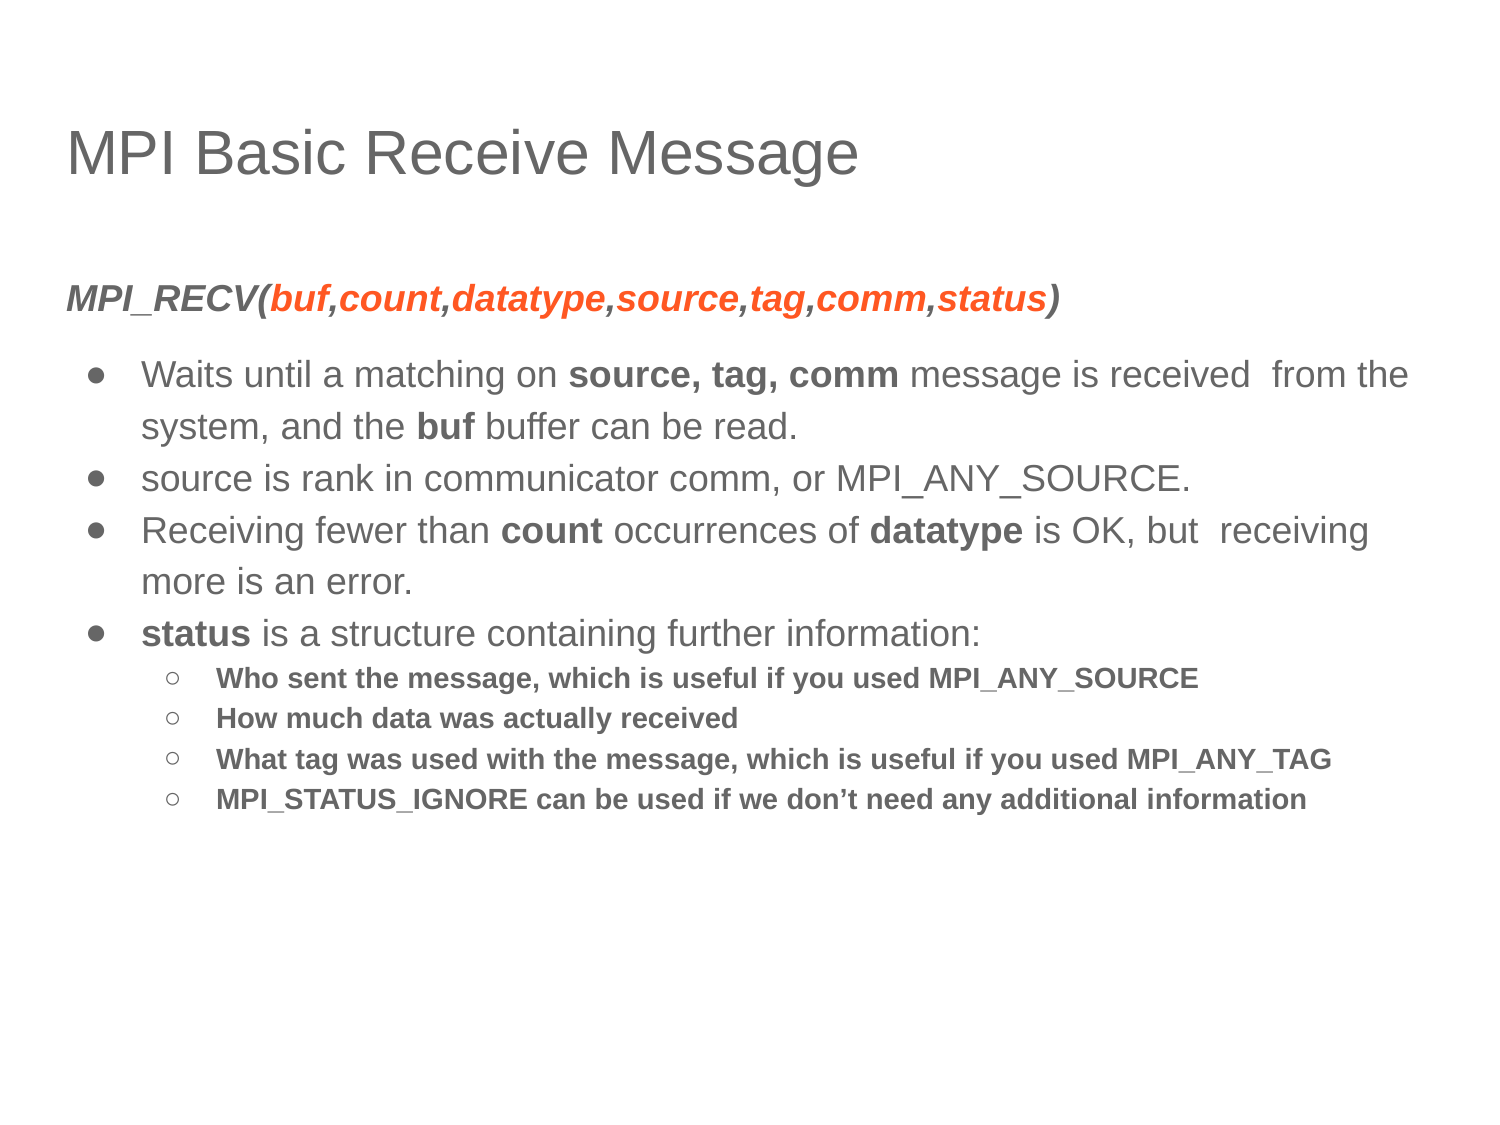

# MPI Basic Receive Message
MPI_RECV(buf,count,datatype,source,tag,comm,status)
Waits until a matching on source, tag, comm message is received  from the system, and the buf buffer can be read.
source is rank in communicator comm, or MPI_ANY_SOURCE.
Receiving fewer than count occurrences of datatype is OK, but  receiving more is an error.
status is a structure containing further information:
Who sent the message, which is useful if you used MPI_ANY_SOURCE
How much data was actually received
What tag was used with the message, which is useful if you used MPI_ANY_TAG
MPI_STATUS_IGNORE can be used if we don’t need any additional information